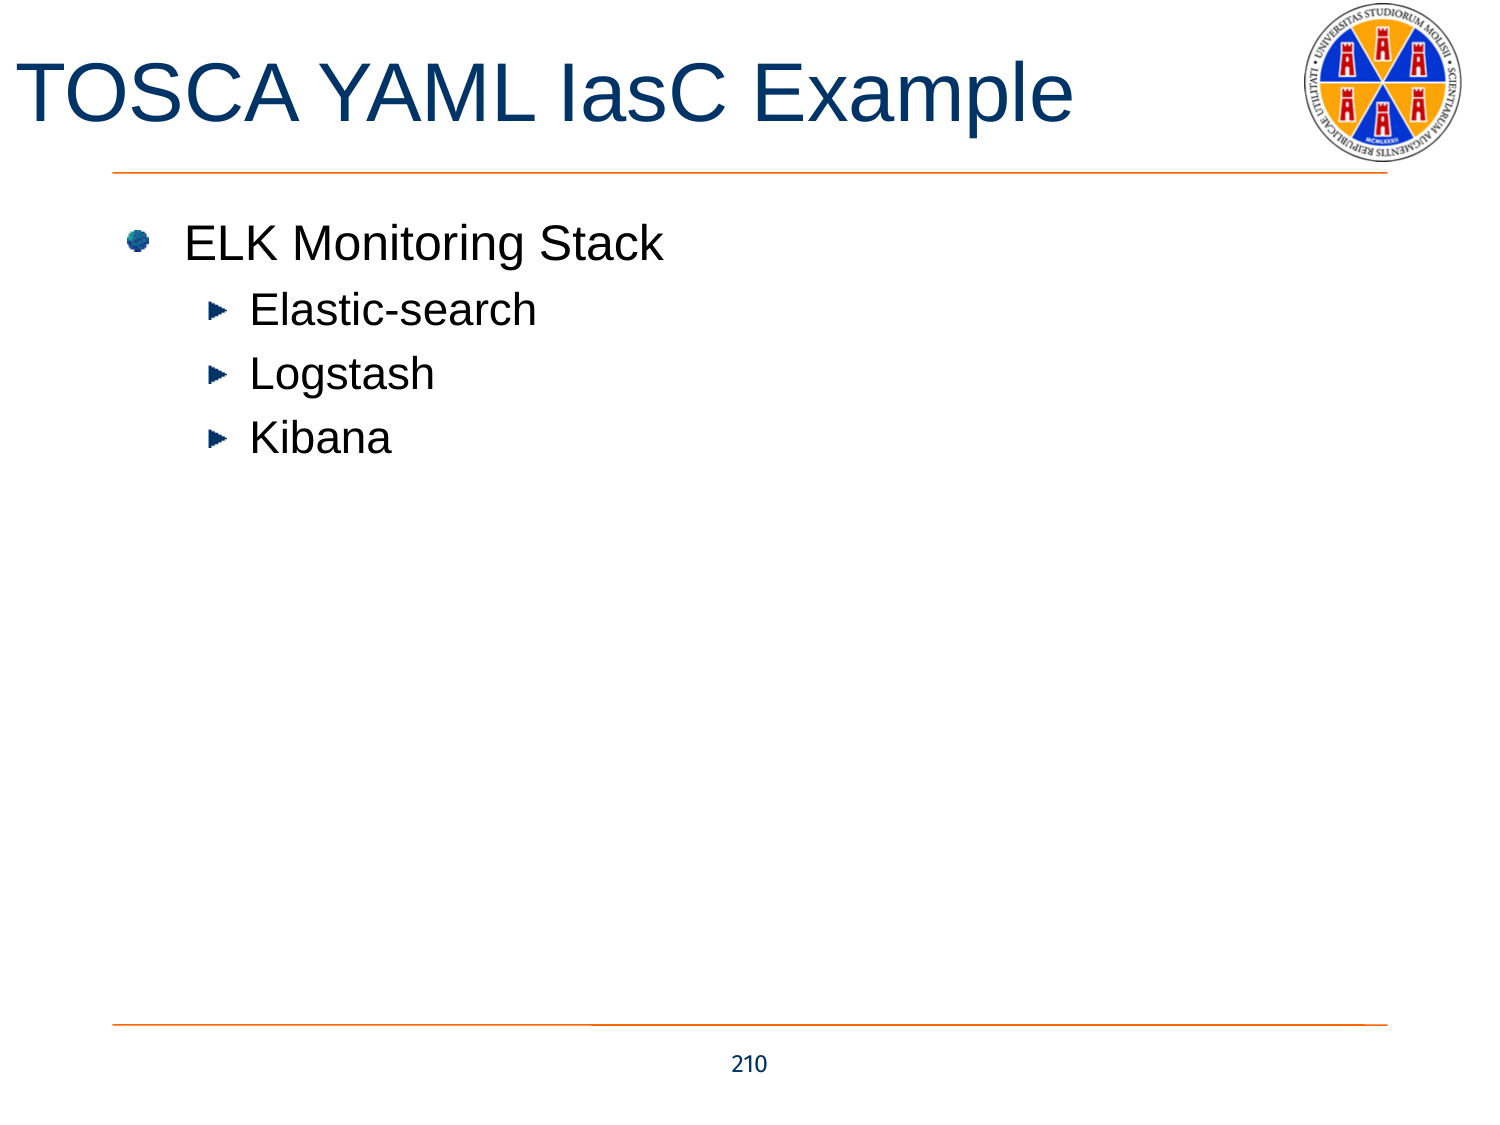

# TOSCA YAML IasC Example
ELK Monitoring Stack
Elastic-search
Logstash
Kibana
210